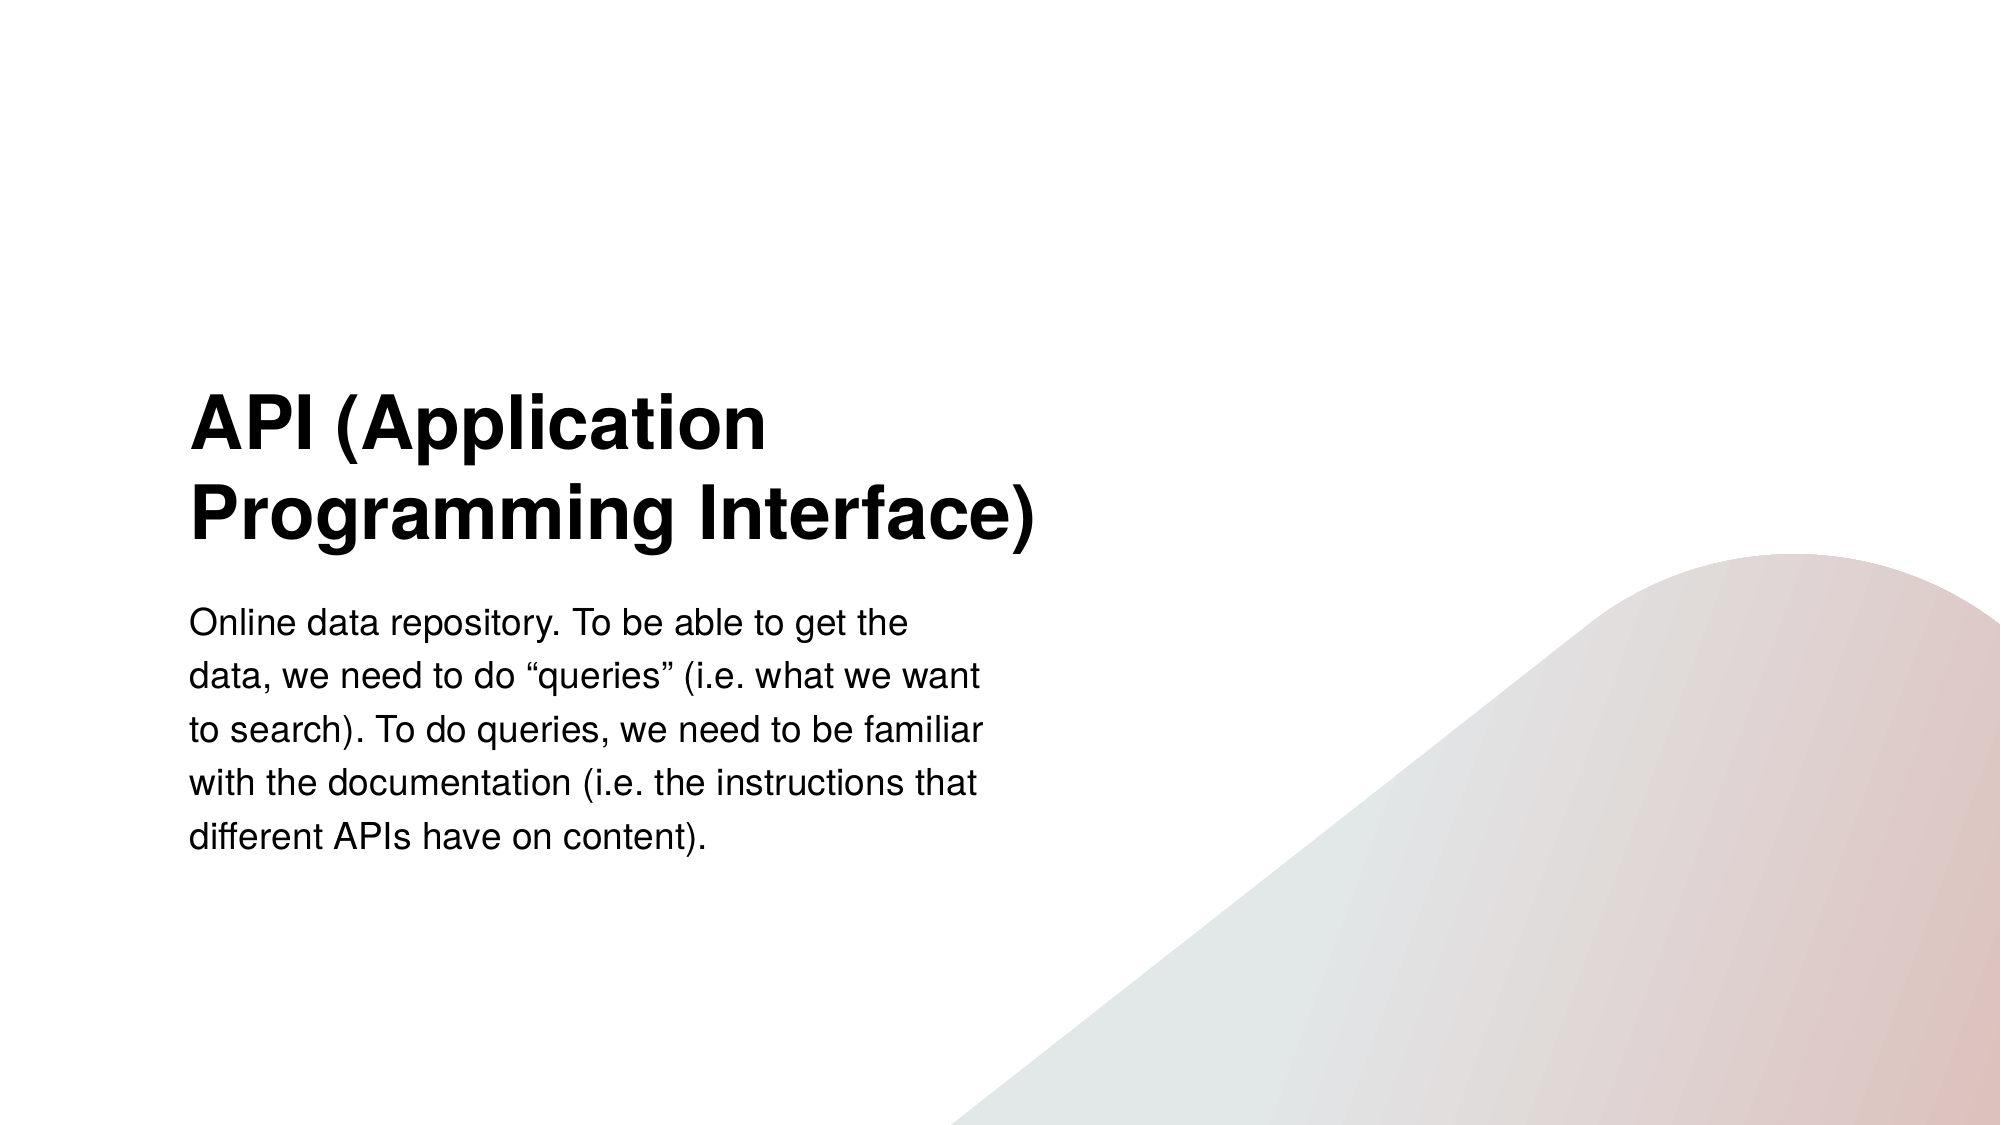

# API (Application Programming Interface)
Online data repository. To be able to get the data, we need to do “queries” (i.e. what we want to search). To do queries, we need to be familiar with the documentation (i.e. the instructions that different APIs have on content).